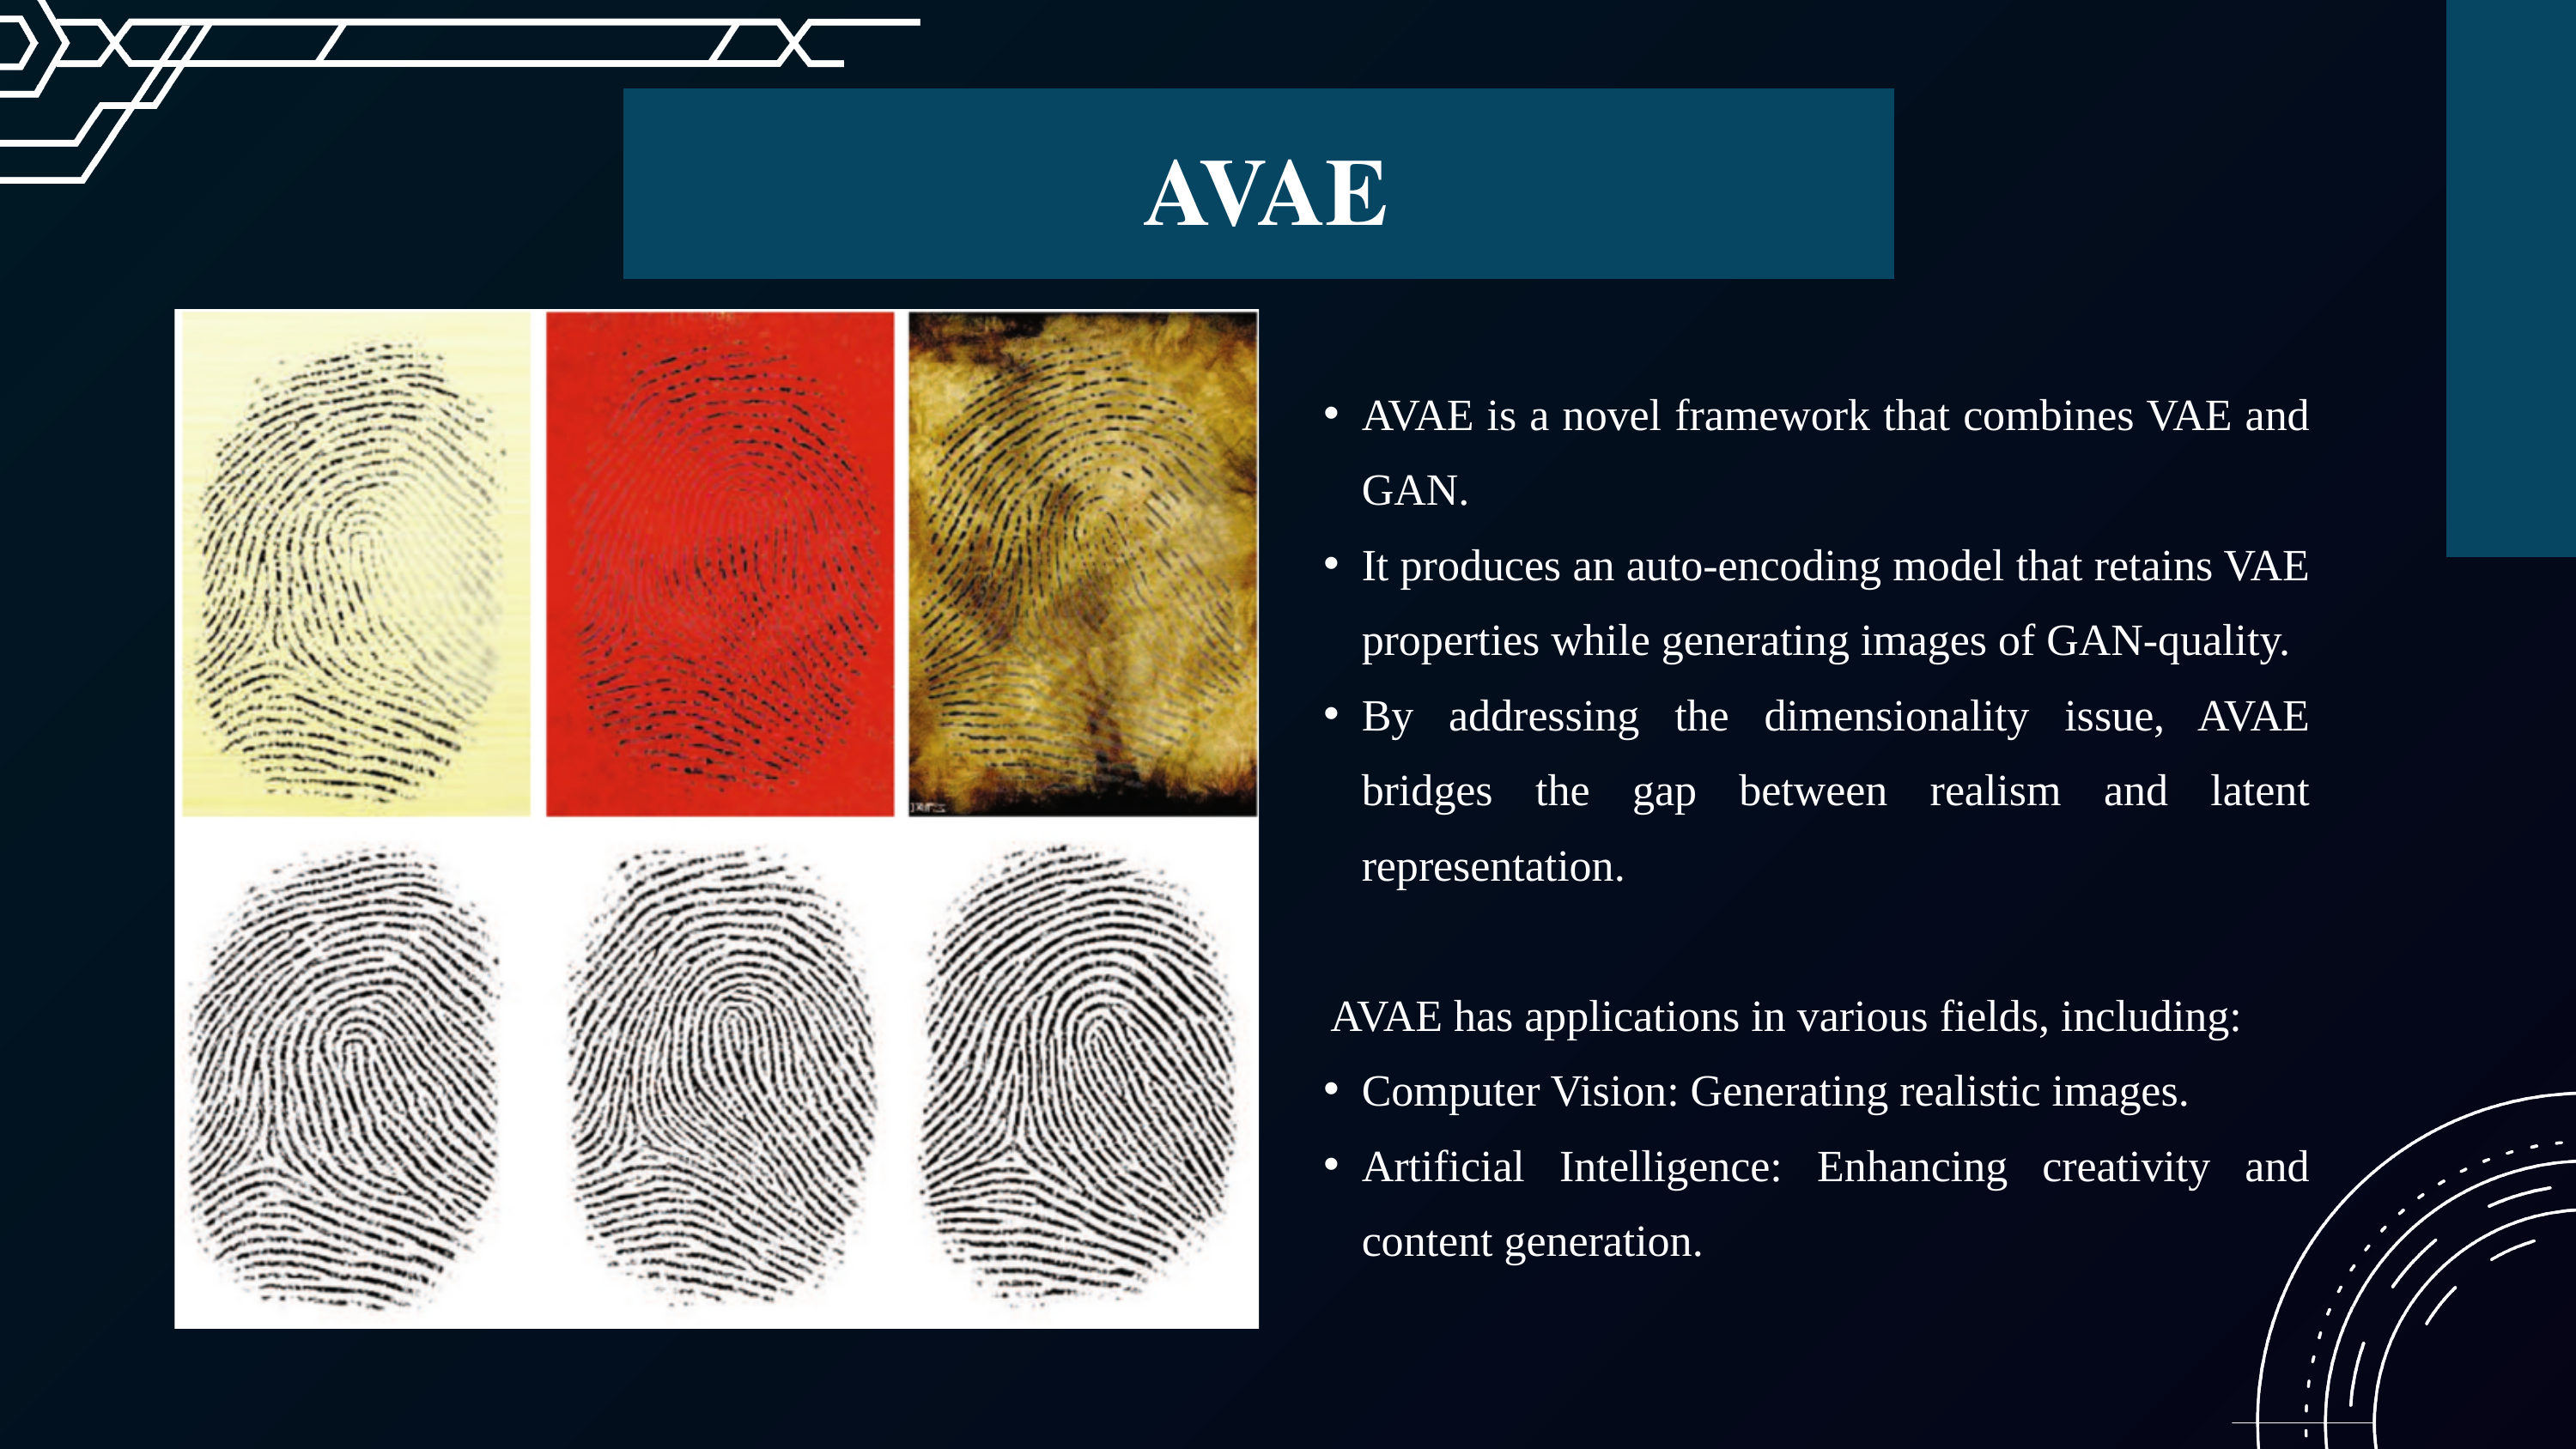

AVAE

AVAE is a novel framework that combines VAE and GAN.
It produces an auto-encoding model that retains VAE properties while generating images of GAN-quality.
By addressing the dimensionality issue, AVAE bridges the gap between realism and latent representation.

    AVAE has applications in various fields, including:
Computer Vision: Generating realistic images.
Artificial Intelligence: Enhancing creativity and content generation.